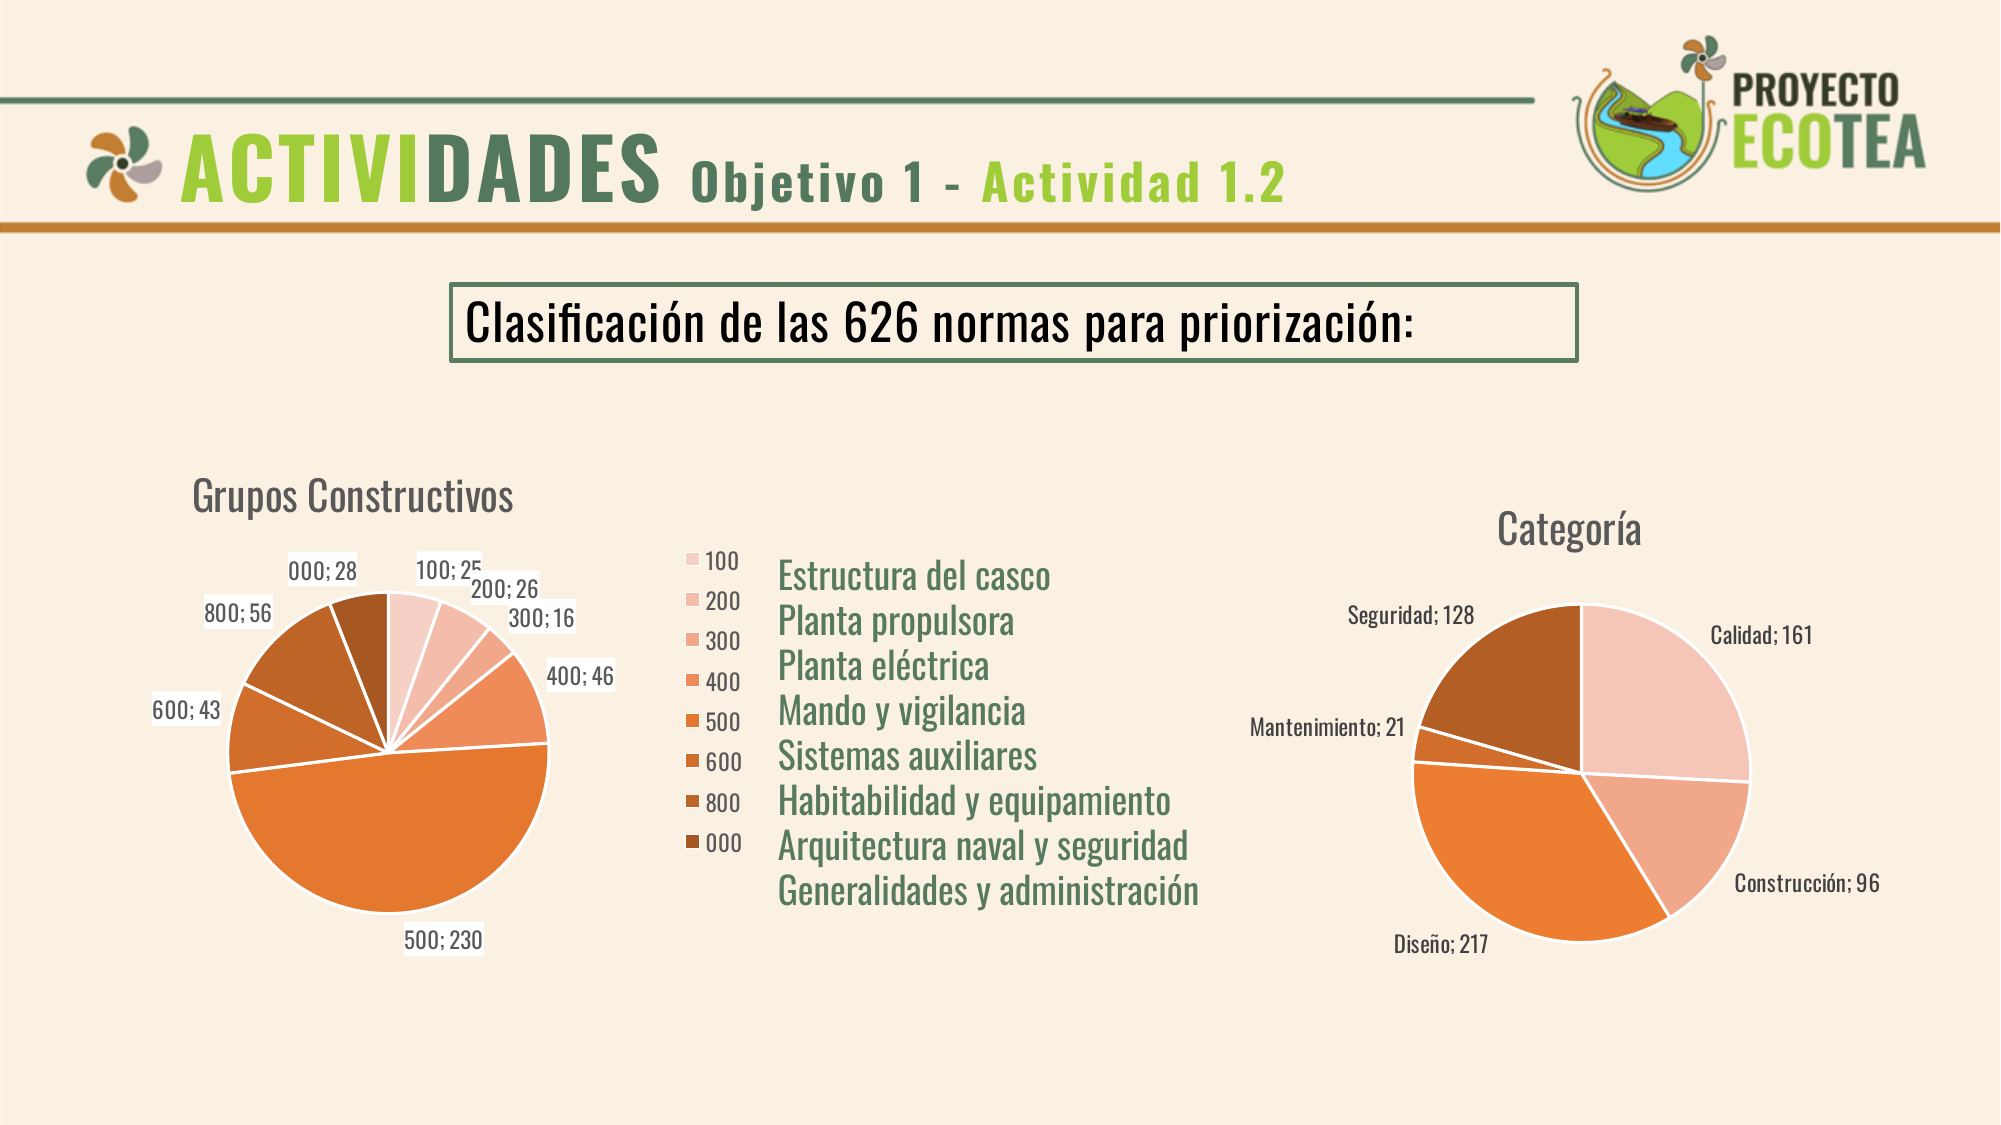

ACTIVIDADES Objetivo 1 - Actividad 1.2
Clasificación de las 626 normas para priorización:

### Chart: Grupos Constructivos

| Category | Total |
|---|---|
| 100 | 25.0 |
| 200 | 26.0 |
| 300 | 16.0 |
| 400 | 46.0 |
| 500 | 230.0 |
| 600 | 43.0 |
| 800 | 56.0 |
| 000 | 28.0 |

### Chart: Categoría

| Category |  |
|---|---|
| Calidad | 161.0 |
| Construcción | 96.0 |
| Diseño | 217.0 |
| Mantenimiento | 21.0 |
| Seguridad | 128.0 |
Estructura del casco
Planta propulsora
Planta eléctrica
Mando y vigilancia
Sistemas auxiliares
Habitabilidad y equipamiento
Arquitectura naval y seguridad
Generalidades y administración